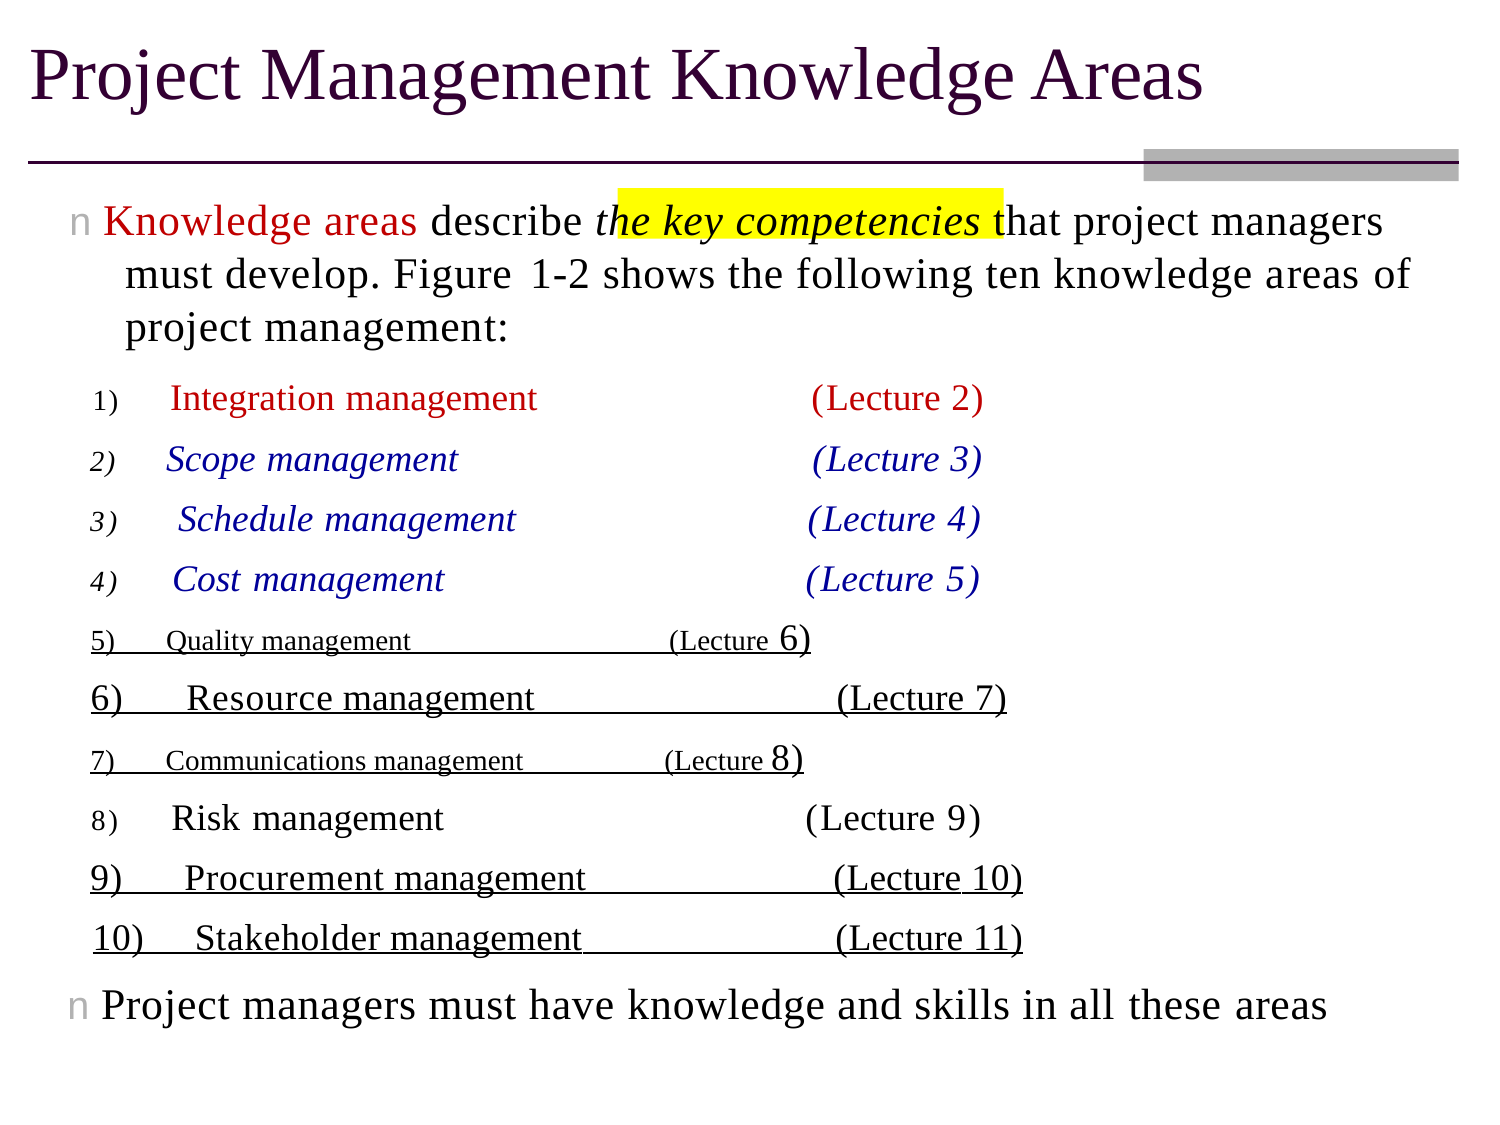

Project Management Knowledge Areas

n Knowledge areas describe the key competencies that project managers must develop. Figure 1-2 shows the following ten knowledge areas of project management:
1)       Integration management                          (Lecture 2)
2)      Scope management                                  (Lecture 3)
3)      Schedule management                              (Lecture 4)
4)       Cost management                                      (Lecture 5)
5)       Quality management                                (Lecture 6)
6)      Resource management                             (Lecture 7)
7)       Communications management                (Lecture 8)
8)      Risk management                                      (Lecture 9)
9)      Procurement management                        (Lecture 10)
10)     Stakeholder management                         (Lecture 11)

n Project managers must have knowledge and skills in all these areas

11